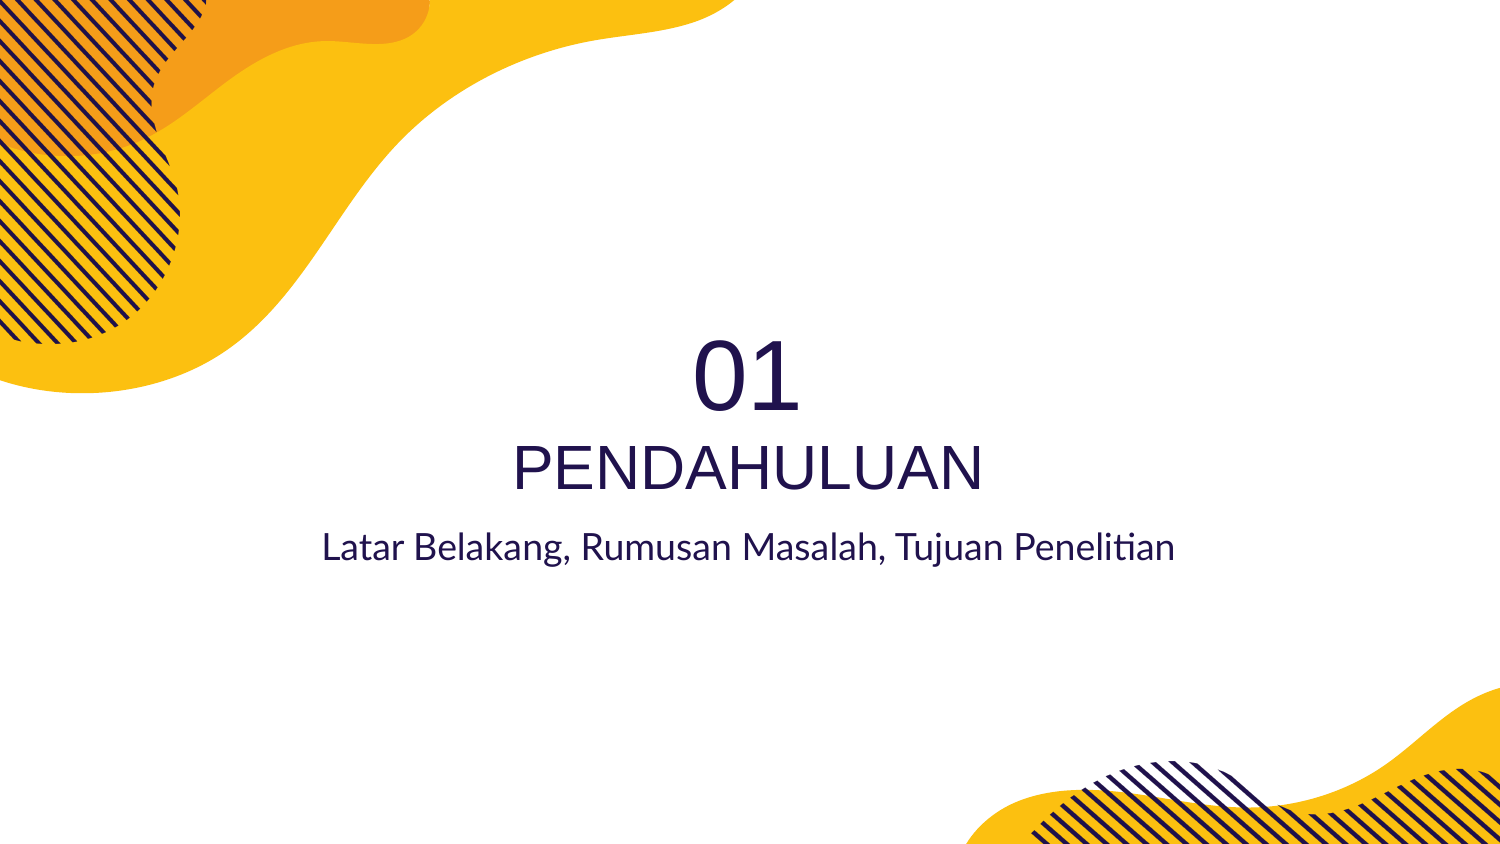

01
# PENDAHULUAN
Latar Belakang, Rumusan Masalah, Tujuan Penelitian